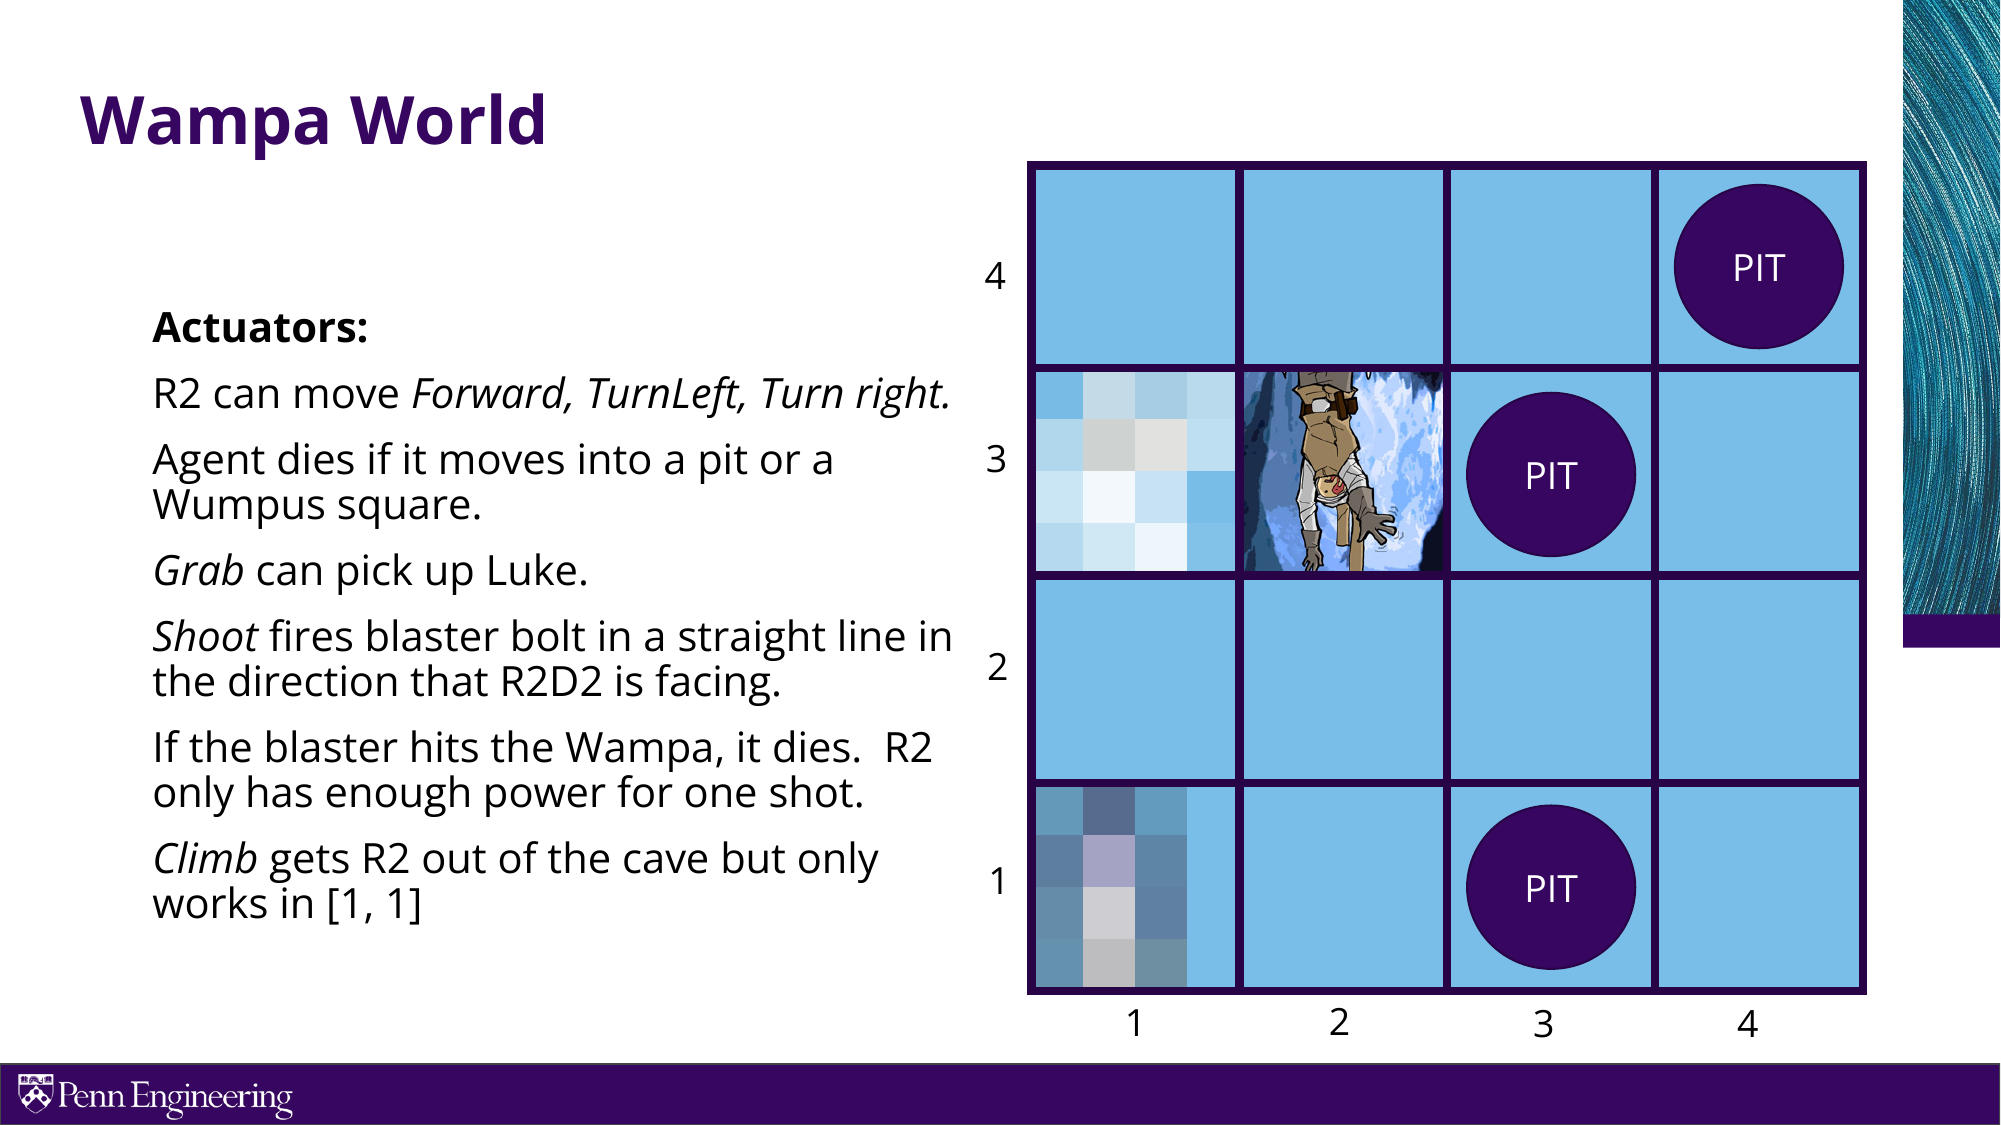

# Wampa World

PIT
4
Actuators:
R2 can move Forward, TurnLeft, Turn right.
Agent dies if it moves into a pit or a Wumpus square.
Grab can pick up Luke.
Shoot fires blaster bolt in a straight line in the direction that R2D2 is facing.
If the blaster hits the Wampa, it dies.  R2 only has enough power for one shot.
Climb gets R2 out of the cave but only works in [1, 1]
PIT
3
2
PIT
1
2
1
4
3